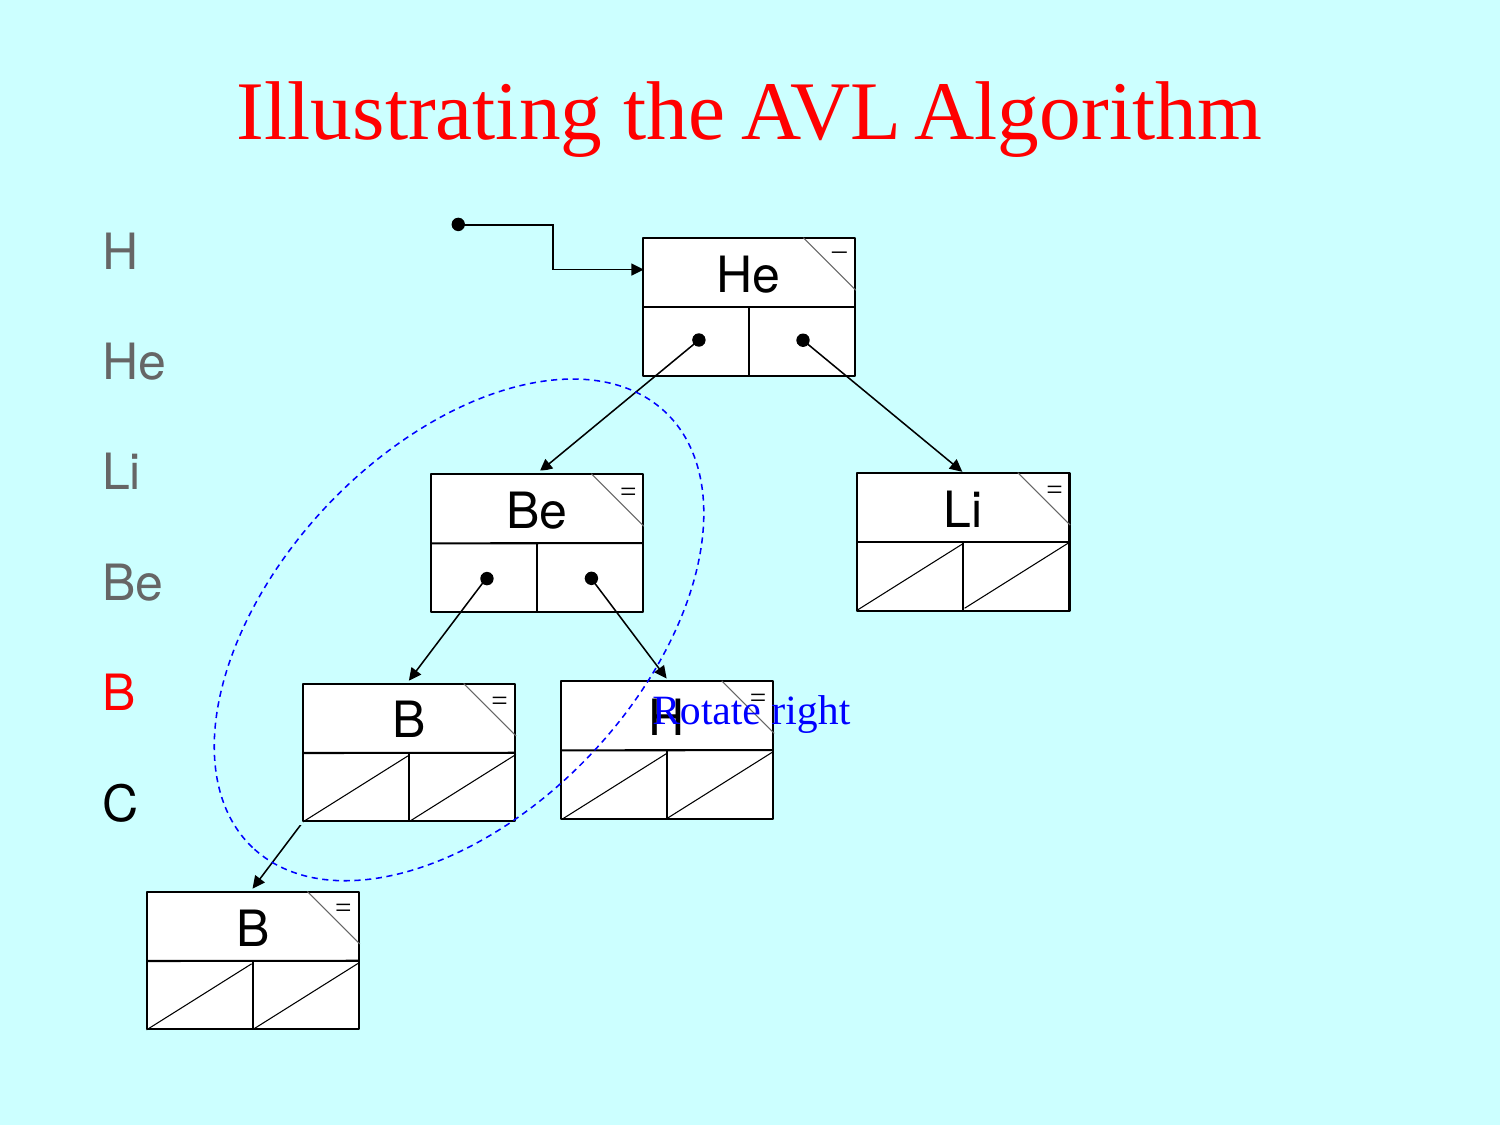

# Illustrating the AVL Algorithm
H

–
He

He

Rotate right

Li
– –
=
=
=
Be

=
B

=
H

Li
H

Be

B
–
=
Be

=
B

C